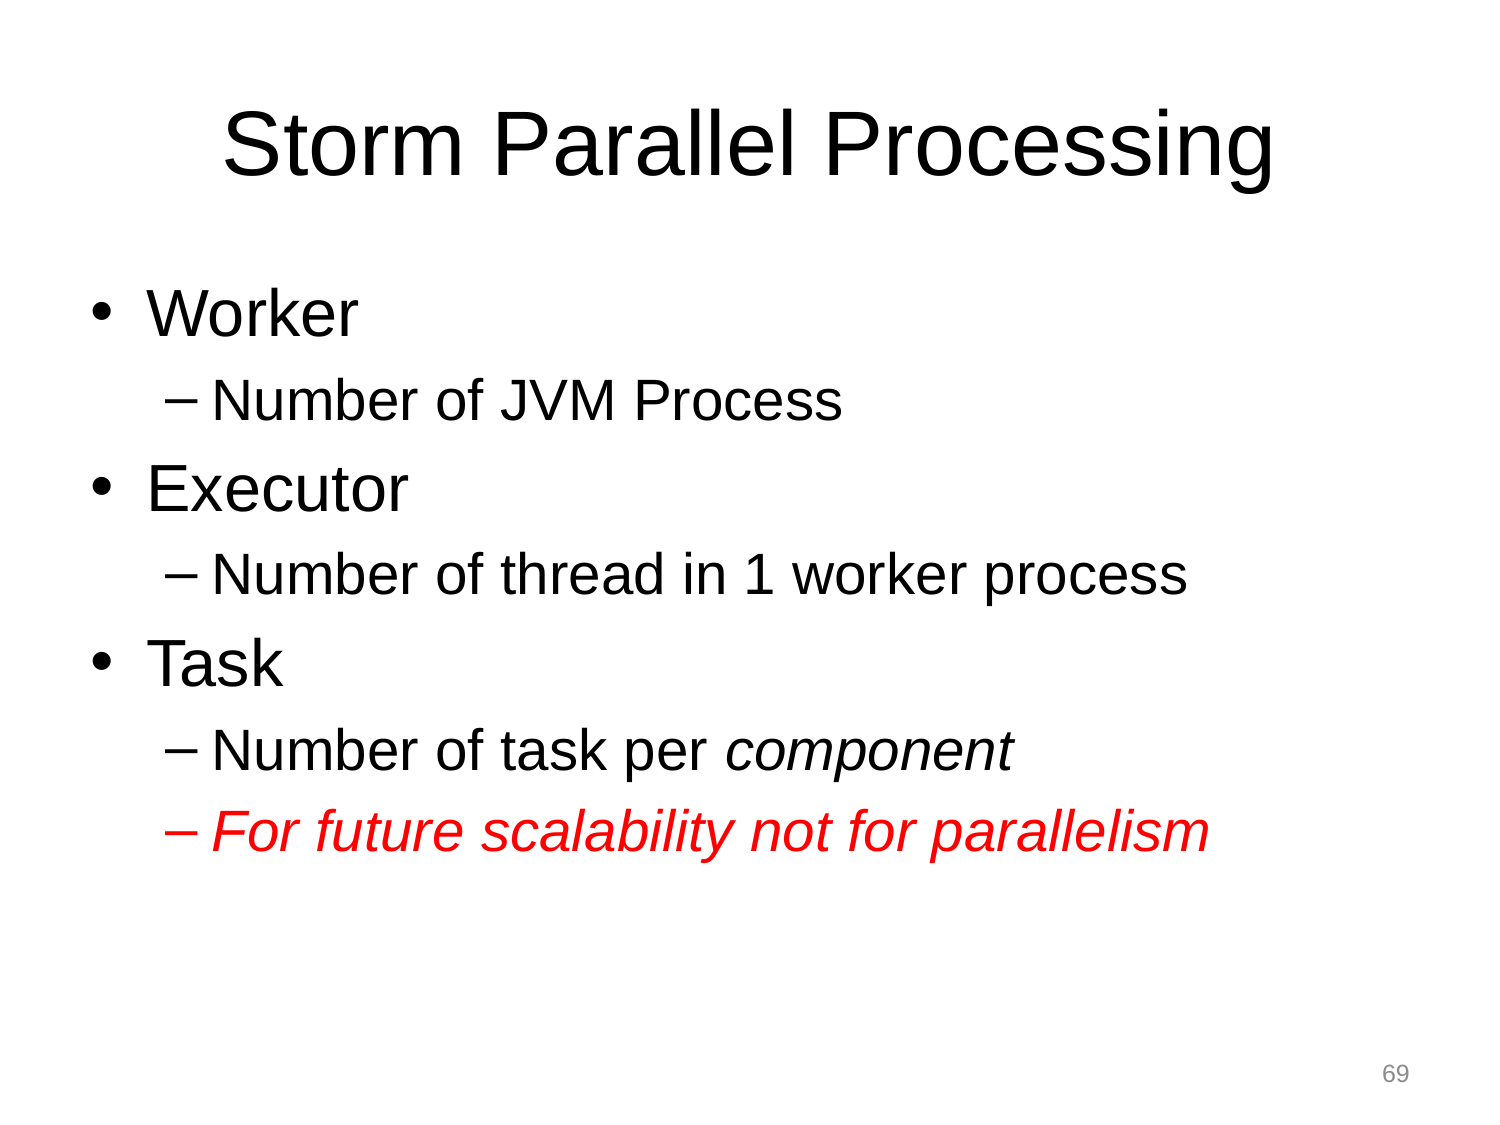

# Storm Parallel Processing
Worker
Number of JVM Process
Executor
Number of thread in 1 worker process
Task
Number of task per component
For future scalability not for parallelism
69